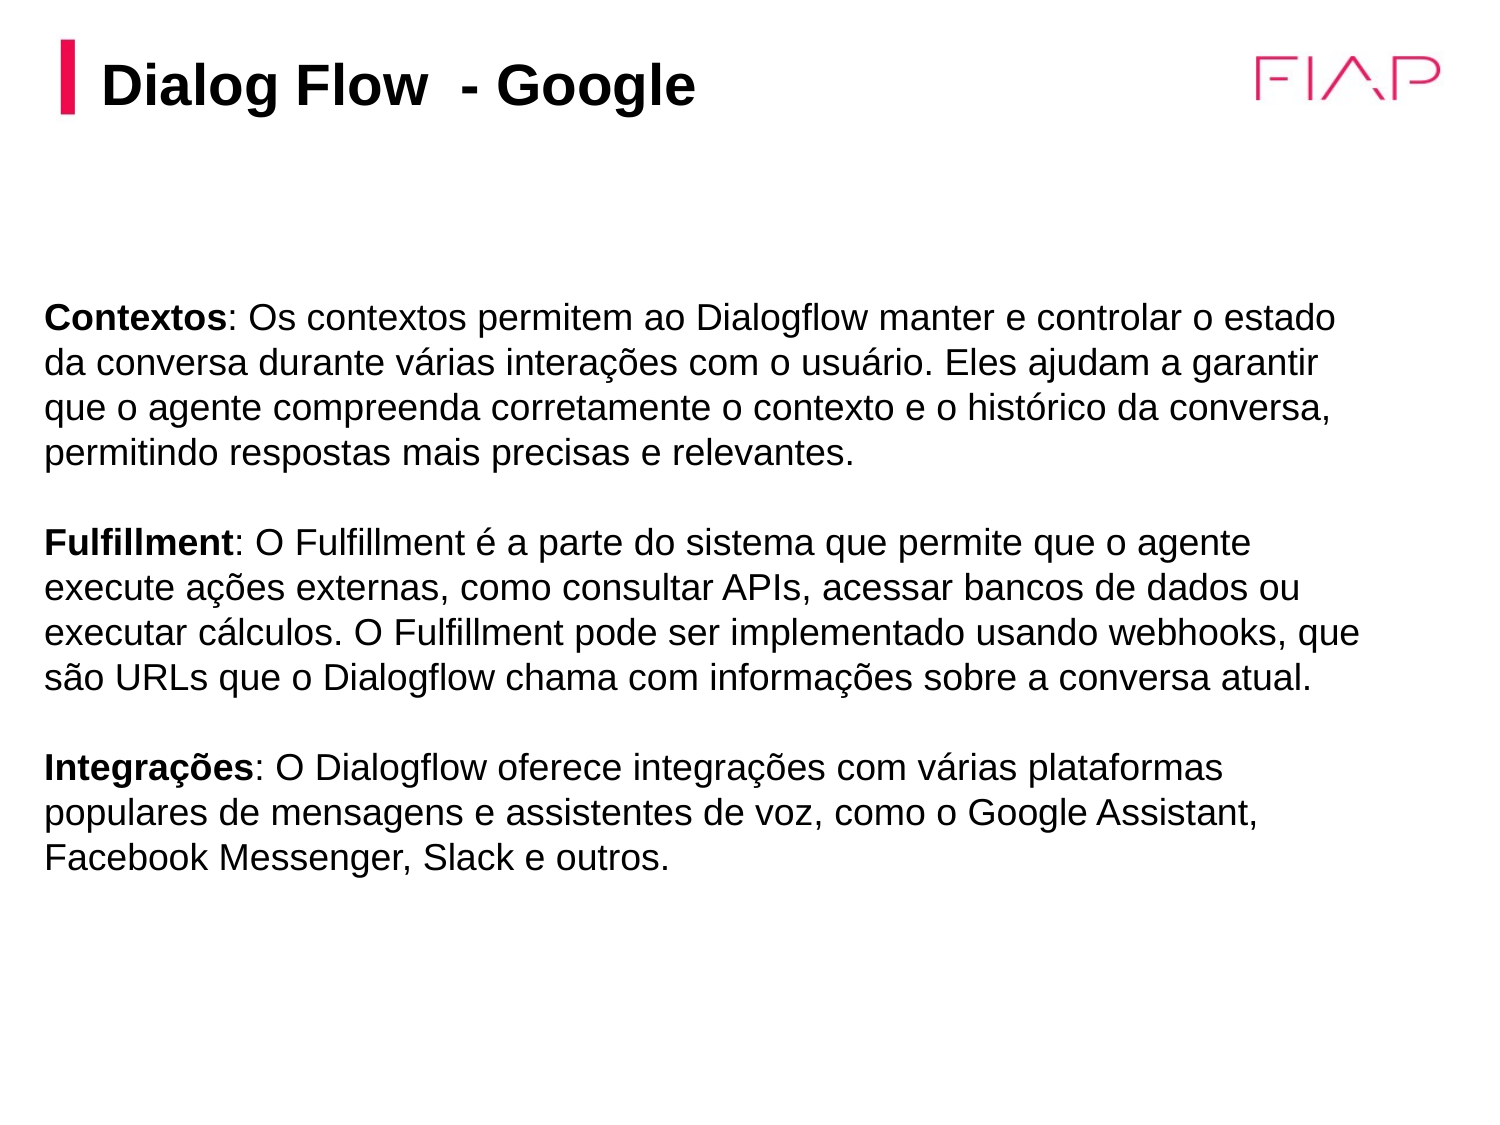

Dialog Flow  - Google
Contextos: Os contextos permitem ao Dialogflow manter e controlar o estado da conversa durante várias interações com o usuário. Eles ajudam a garantir que o agente compreenda corretamente o contexto e o histórico da conversa, permitindo respostas mais precisas e relevantes.

Fulfillment: O Fulfillment é a parte do sistema que permite que o agente execute ações externas, como consultar APIs, acessar bancos de dados ou executar cálculos. O Fulfillment pode ser implementado usando webhooks, que são URLs que o Dialogflow chama com informações sobre a conversa atual.

Integrações: O Dialogflow oferece integrações com várias plataformas populares de mensagens e assistentes de voz, como o Google Assistant, Facebook Messenger, Slack e outros.